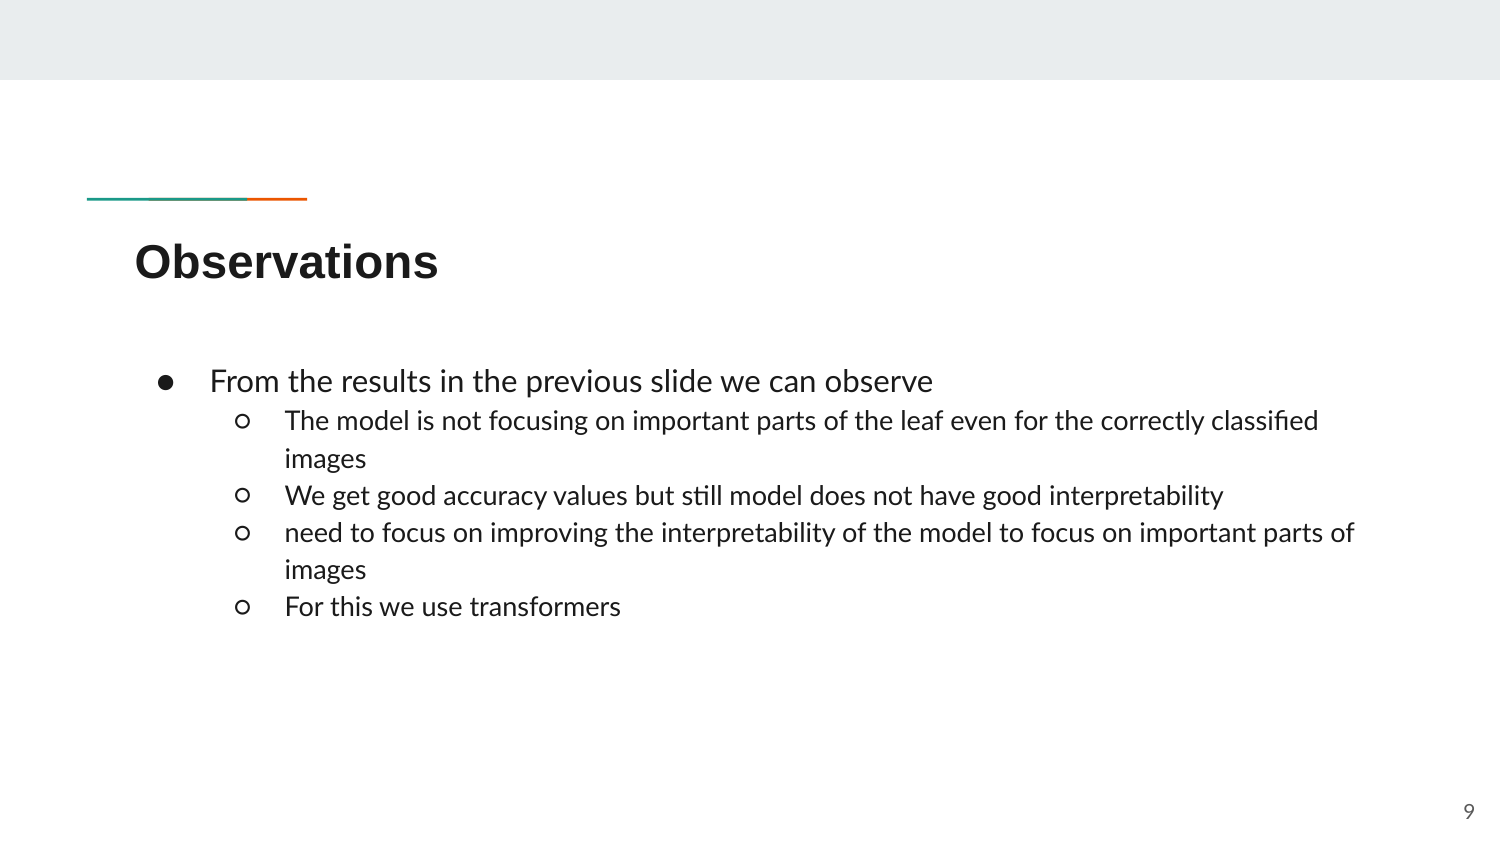

# Observations
From the results in the previous slide we can observe
The model is not focusing on important parts of the leaf even for the correctly classified images
We get good accuracy values but still model does not have good interpretability
need to focus on improving the interpretability of the model to focus on important parts of images
For this we use transformers
9